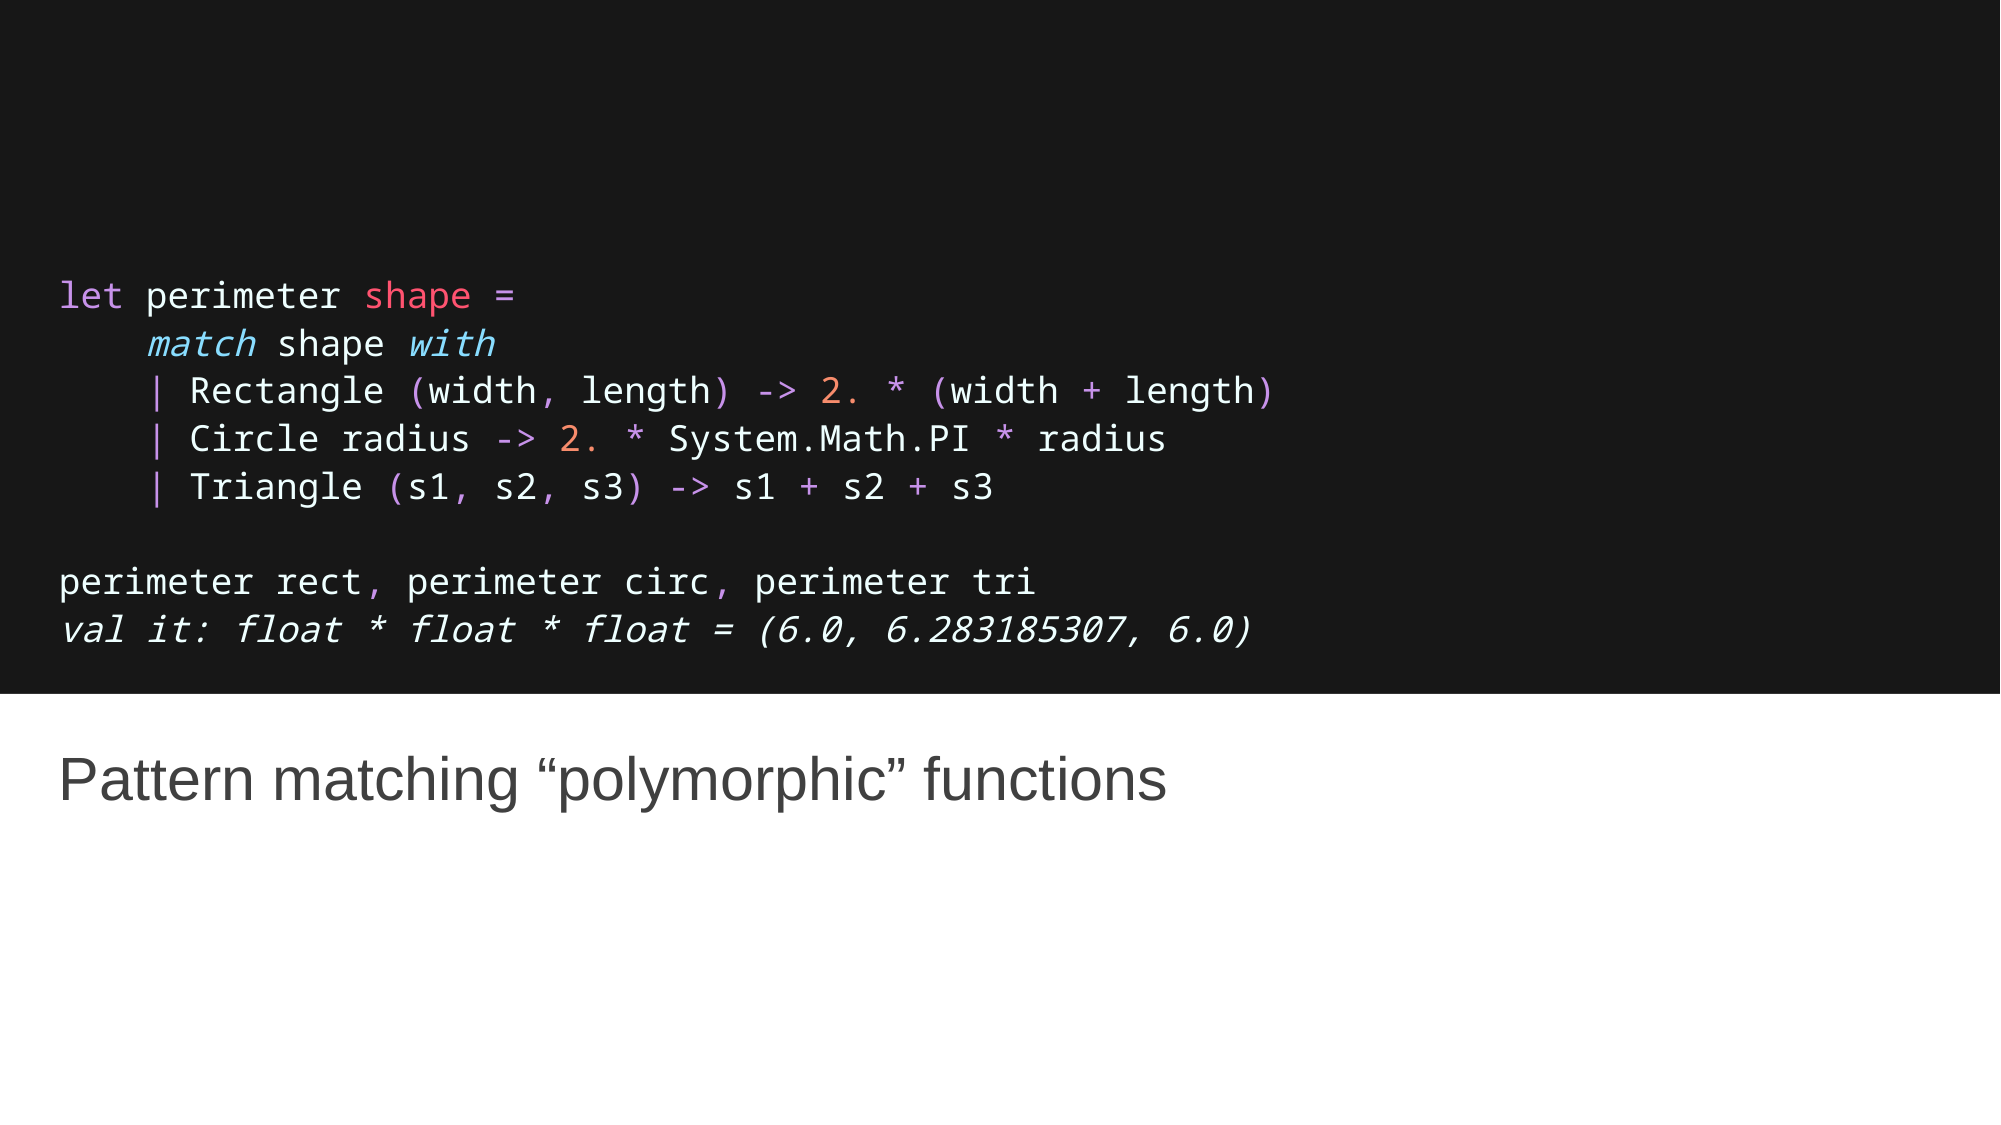

let perimeter shape =
    match shape with
    | Rectangle (width, length) -> 2. * (width + length)
    | Circle radius -> 2. * System.Math.PI * radius
    | Triangle (s1, s2, s3) -> s1 + s2 + s3

perimeter rect, perimeter circ, perimeter tri
val it: float * float * float = (6.0, 6.283185307, 6.0)
# Pattern matching “polymorphic” functions